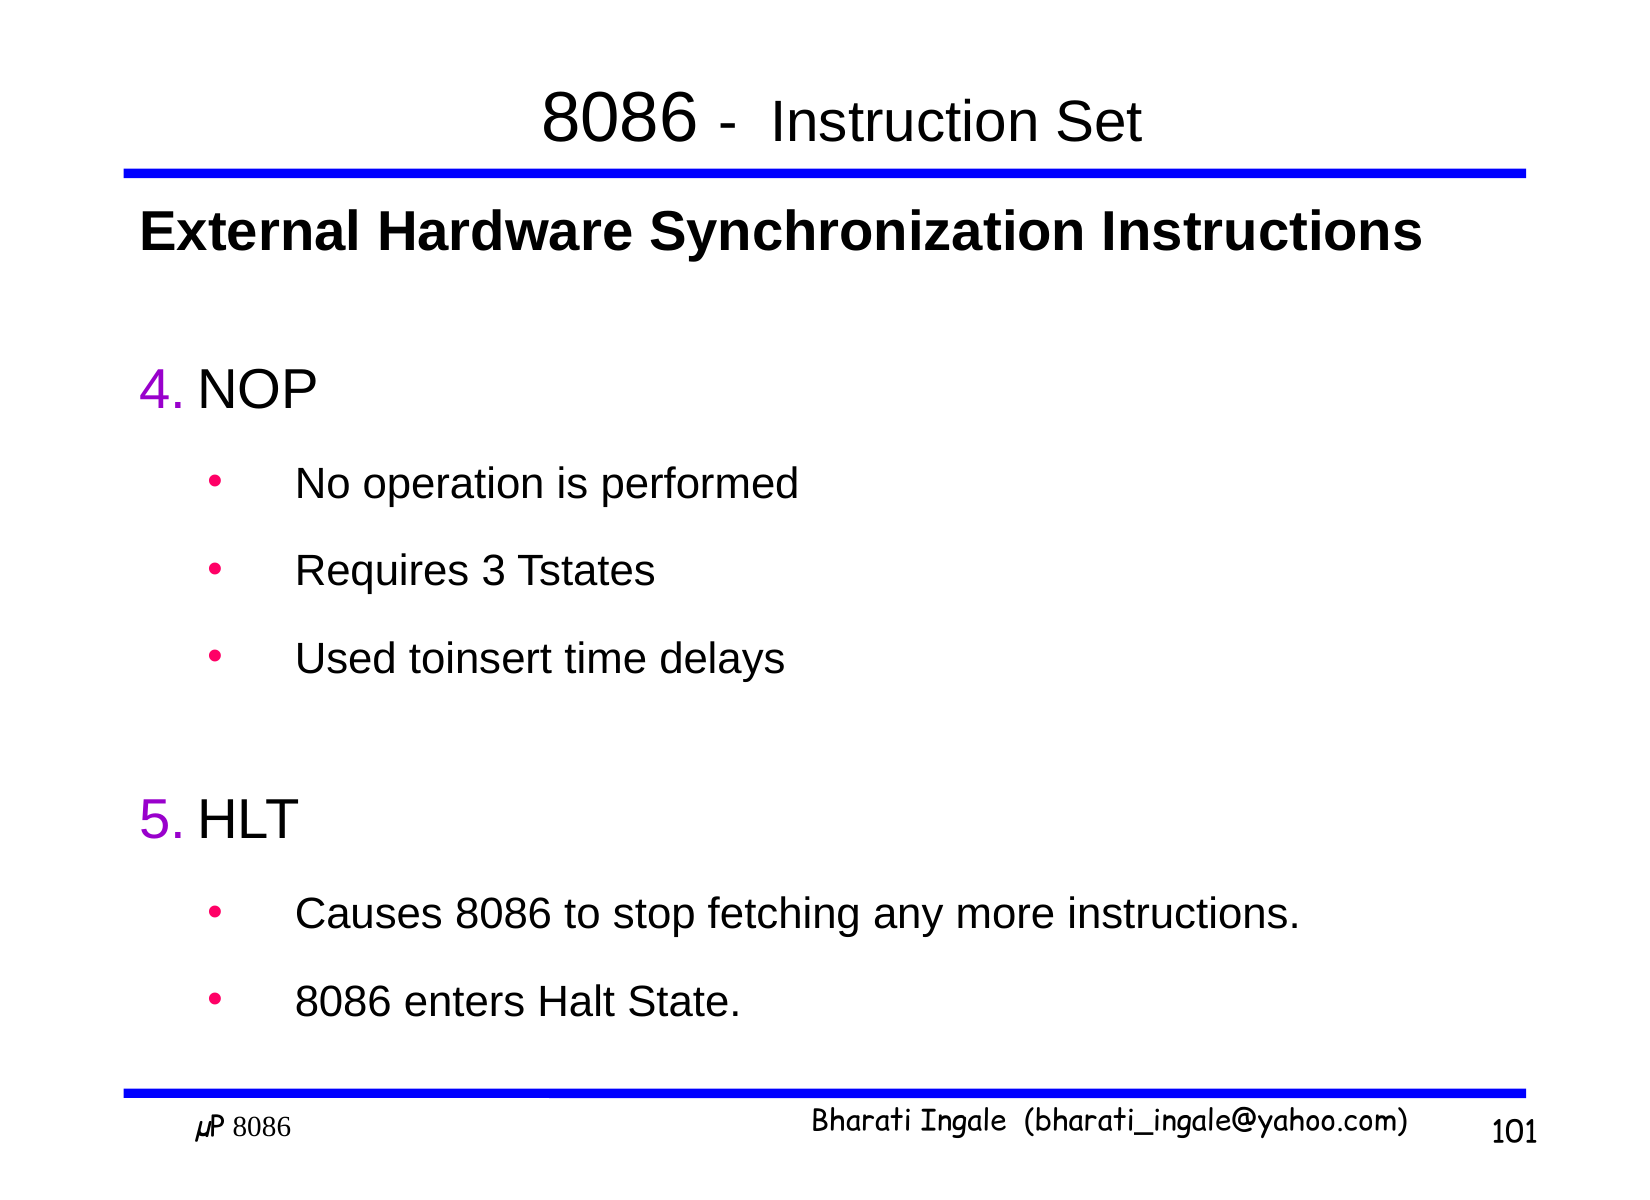

# 8086 -  Instruction Set
External Hardware Synchronization Instructions

NOP
No operation is performed
Requires 3 Tstates
Used toinsert time delays

HLT
Causes 8086 to stop fetching any more instructions.
8086 enters Halt State.
101